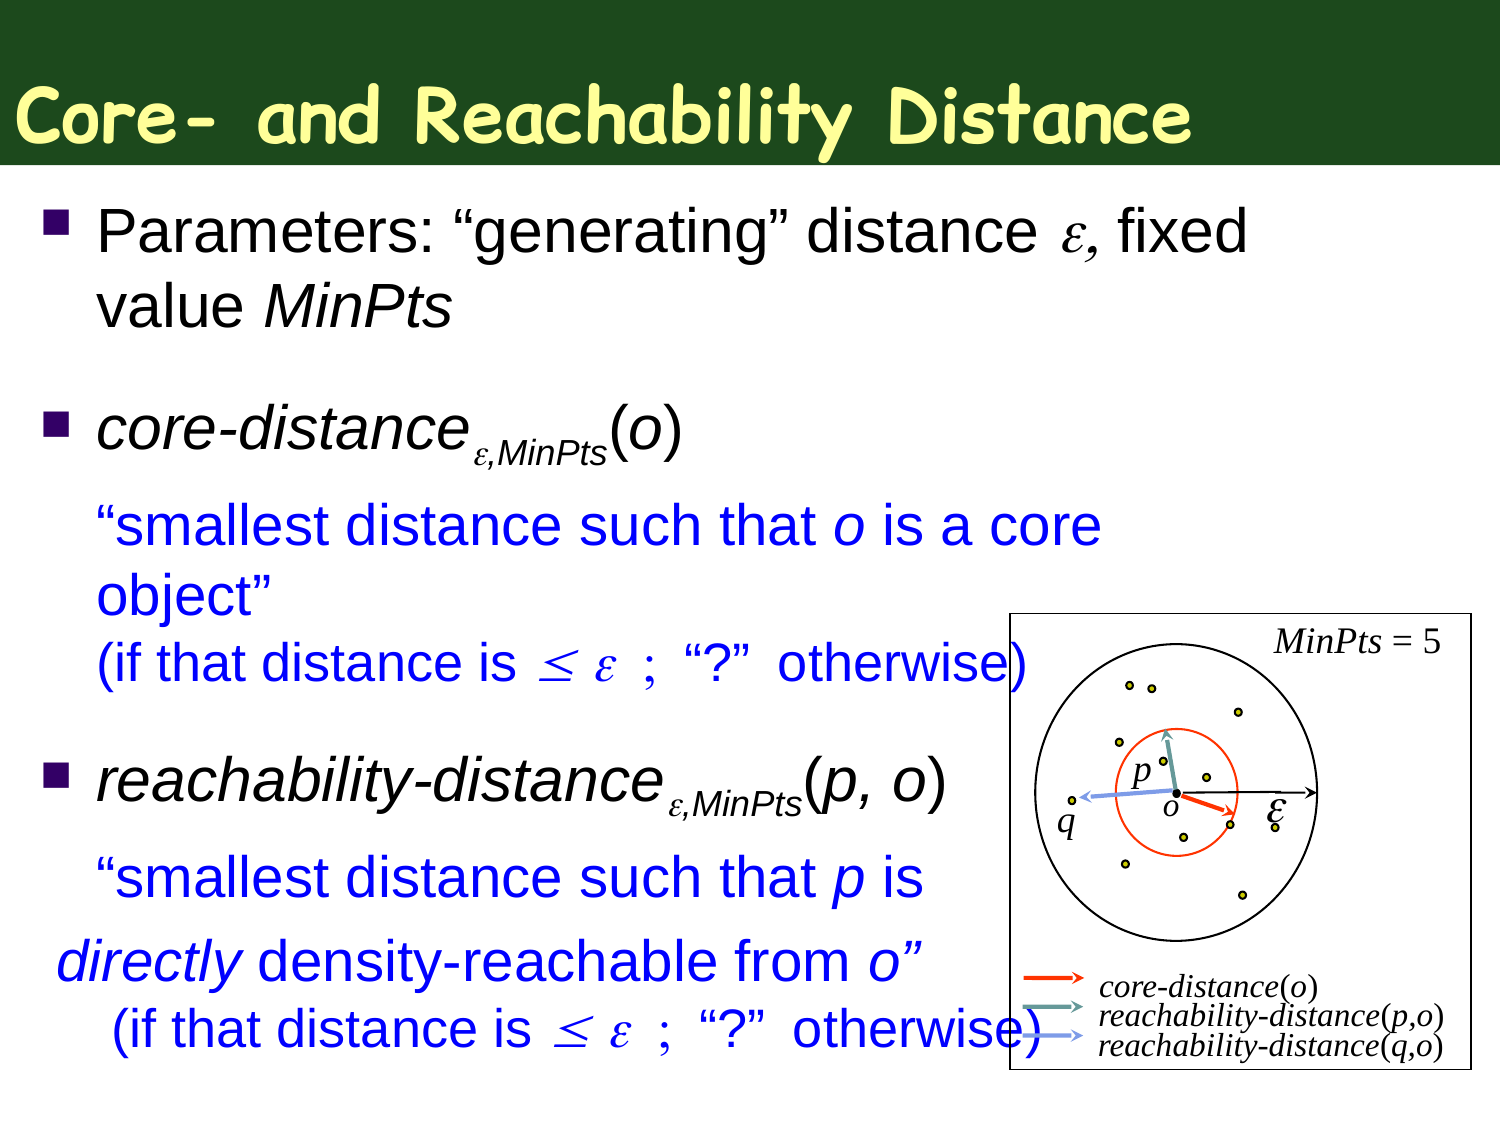

# Core- and Reachability Distance
Parameters: “generating” distance ε, fixed value MinPts
core-distanceε,MinPts(o)
	“smallest distance such that o is a core object”
(if that distance is ≤ ε ; “?” otherwise)
reachability-distanceε,MinPts(p, o)
	“smallest distance such that p is
 directly density-reachable from o”
 (if that distance is ≤ ε ; “?” otherwise)
MinPts = 5

p

ε

o
q

core-distance(o)

reachability-distance(p,o)

reachability-distance(q,o)